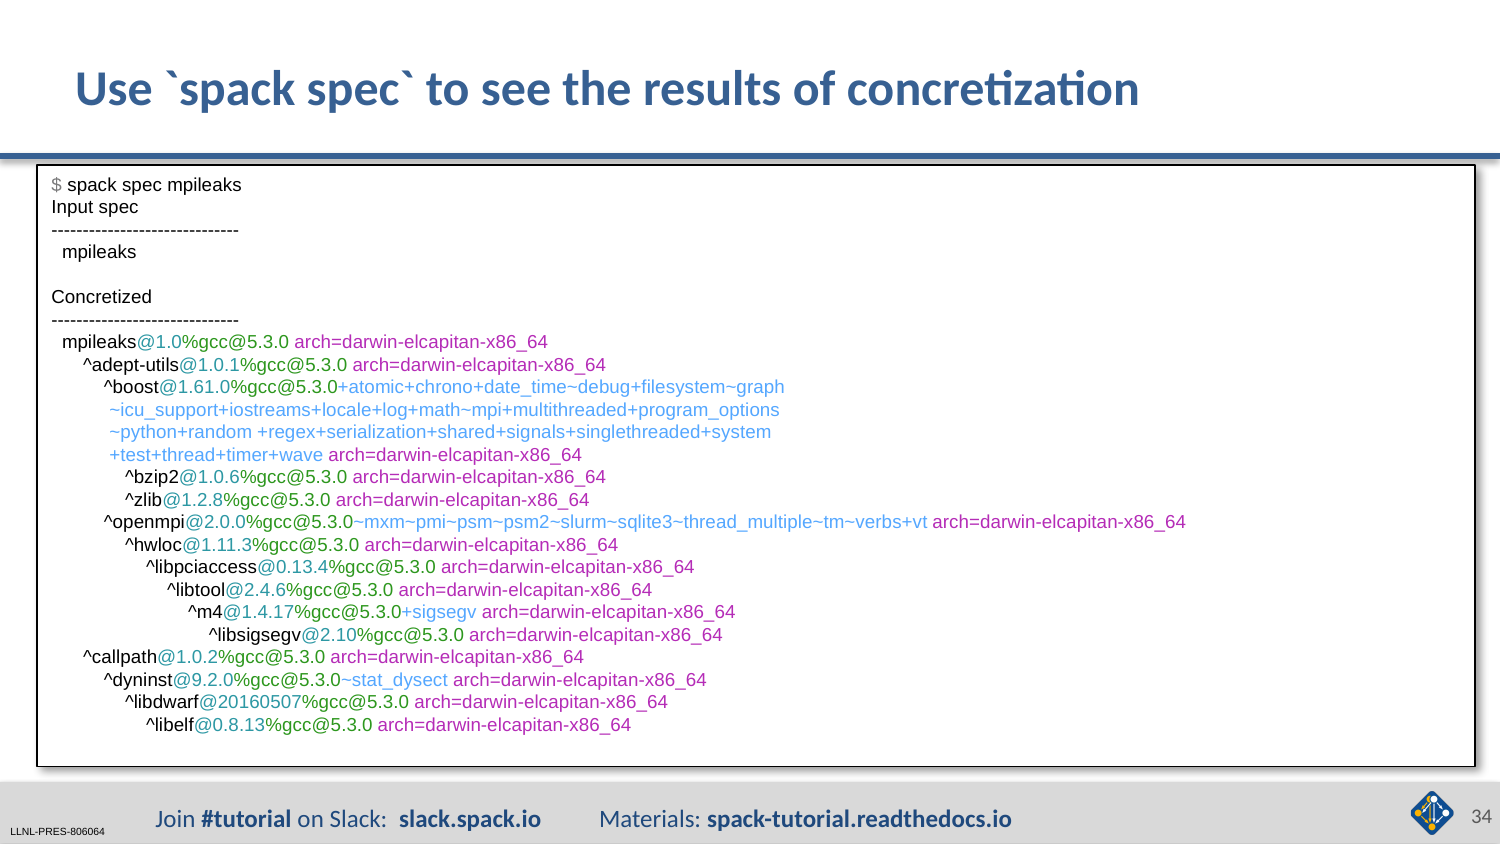

Use `spack spec` to see the results of concretization
$ spack spec mpileaks
Input spec
------------------------------
  mpileaks

Concretized
------------------------------
  mpileaks@1.0%gcc@5.3.0 arch=darwin-elcapitan-x86_64
      ^adept-utils@1.0.1%gcc@5.3.0 arch=darwin-elcapitan-x86_64
          ^boost@1.61.0%gcc@5.3.0+atomic+chrono+date_time~debug+filesystem~graph
           ~icu_support+iostreams+locale+log+math~mpi+multithreaded+program_options
           ~python+random +regex+serialization+shared+signals+singlethreaded+system
           +test+thread+timer+wave arch=darwin-elcapitan-x86_64
              ^bzip2@1.0.6%gcc@5.3.0 arch=darwin-elcapitan-x86_64
              ^zlib@1.2.8%gcc@5.3.0 arch=darwin-elcapitan-x86_64
          ^openmpi@2.0.0%gcc@5.3.0~mxm~pmi~psm~psm2~slurm~sqlite3~thread_multiple~tm~verbs+vt arch=darwin-elcapitan-x86_64
              ^hwloc@1.11.3%gcc@5.3.0 arch=darwin-elcapitan-x86_64
                  ^libpciaccess@0.13.4%gcc@5.3.0 arch=darwin-elcapitan-x86_64
                      ^libtool@2.4.6%gcc@5.3.0 arch=darwin-elcapitan-x86_64
                          ^m4@1.4.17%gcc@5.3.0+sigsegv arch=darwin-elcapitan-x86_64
                              ^libsigsegv@2.10%gcc@5.3.0 arch=darwin-elcapitan-x86_64
      ^callpath@1.0.2%gcc@5.3.0 arch=darwin-elcapitan-x86_64
          ^dyninst@9.2.0%gcc@5.3.0~stat_dysect arch=darwin-elcapitan-x86_64
              ^libdwarf@20160507%gcc@5.3.0 arch=darwin-elcapitan-x86_64
                  ^libelf@0.8.13%gcc@5.3.0 arch=darwin-elcapitan-x86_64